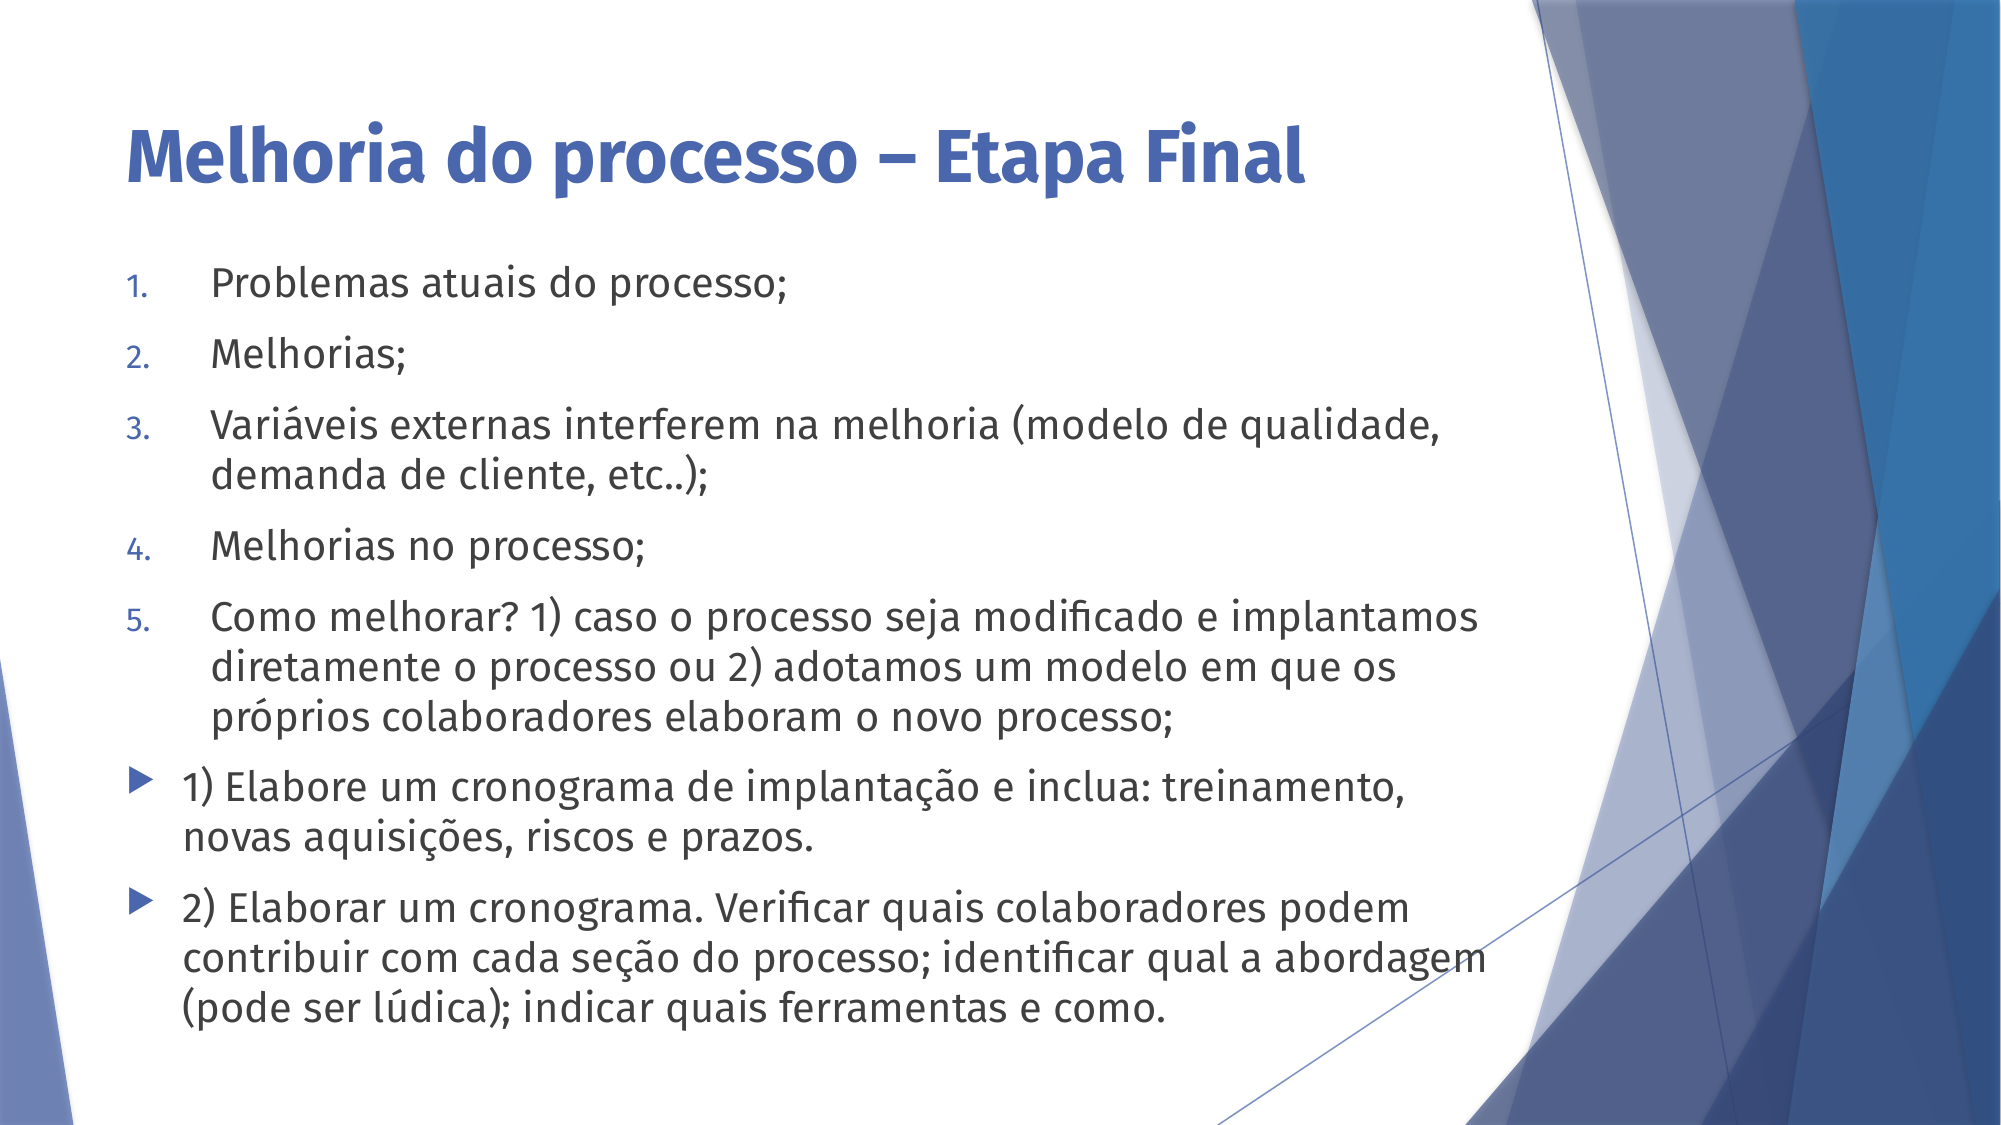

# Melhoria do processo – Etapa Final
Problemas atuais do processo;
Melhorias;
Variáveis externas interferem na melhoria (modelo de qualidade, demanda de cliente, etc..);
Melhorias no processo;
Como melhorar? 1) caso o processo seja modificado e implantamos diretamente o processo ou 2) adotamos um modelo em que os próprios colaboradores elaboram o novo processo;
1) Elabore um cronograma de implantação e inclua: treinamento, novas aquisições, riscos e prazos.
2) Elaborar um cronograma. Verificar quais colaboradores podem contribuir com cada seção do processo; identificar qual a abordagem (pode ser lúdica); indicar quais ferramentas e como.